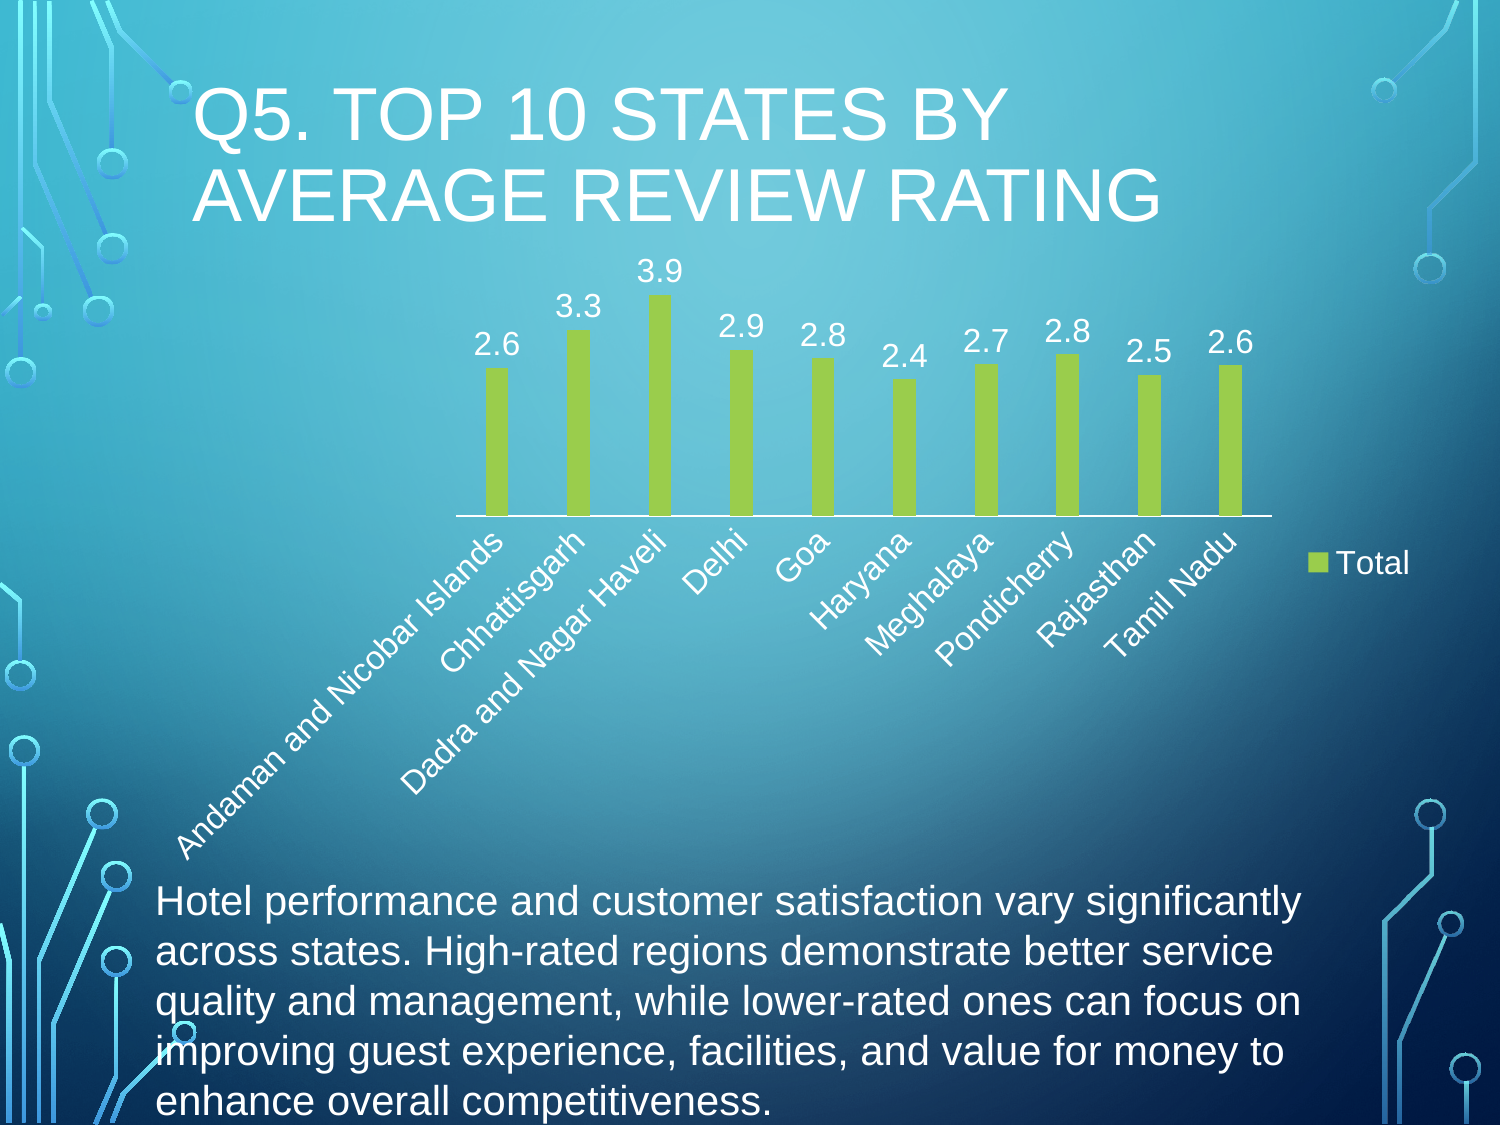

# Q5. Top 10 States by Average Review Rating

### Chart

| Category | Total |
|---|---|
| Andaman and Nicobar Islands | 2.59523809523809 |
| Chhattisgarh | 3.265 |
| Dadra and Nagar Haveli | 3.875 |
| Delhi | 2.91240875912409 |
| Goa | 2.76396396396396 |
| Haryana | 2.396 |
| Meghalaya | 2.65555555555556 |
| Pondicherry | 2.83571428571429 |
| Rajasthan | 2.47082066869301 |
| Tamil Nadu | 2.64448529411765 |
Hotel performance and customer satisfaction vary significantly across states. High-rated regions demonstrate better service quality and management, while lower-rated ones can focus on improving guest experience, facilities, and value for money to enhance overall competitiveness.